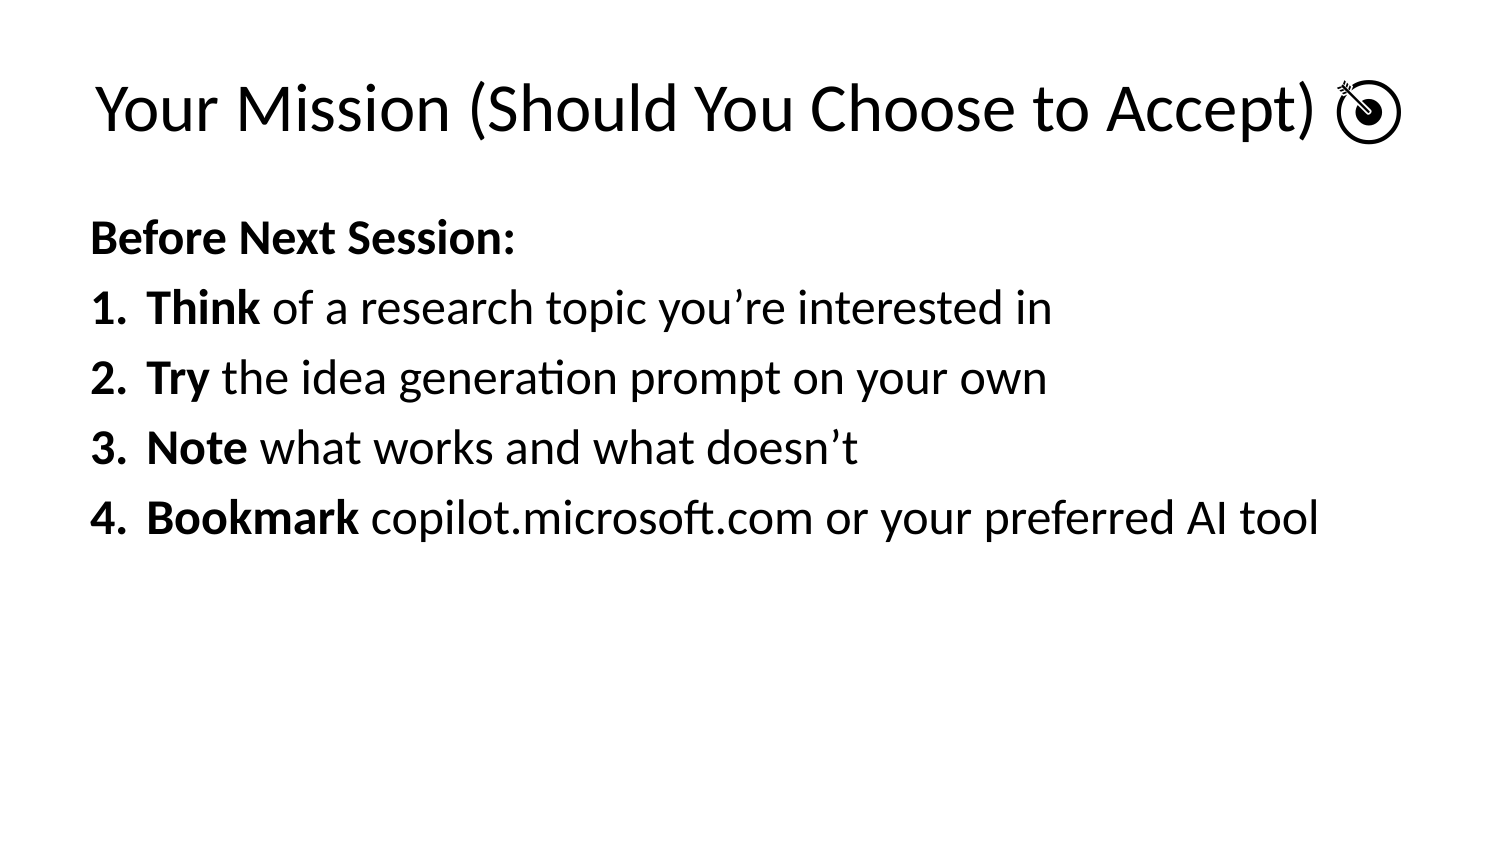

# Your Mission (Should You Choose to Accept) 🎯
Before Next Session:
Think of a research topic you’re interested in
Try the idea generation prompt on your own
Note what works and what doesn’t
Bookmark copilot.microsoft.com or your preferred AI tool